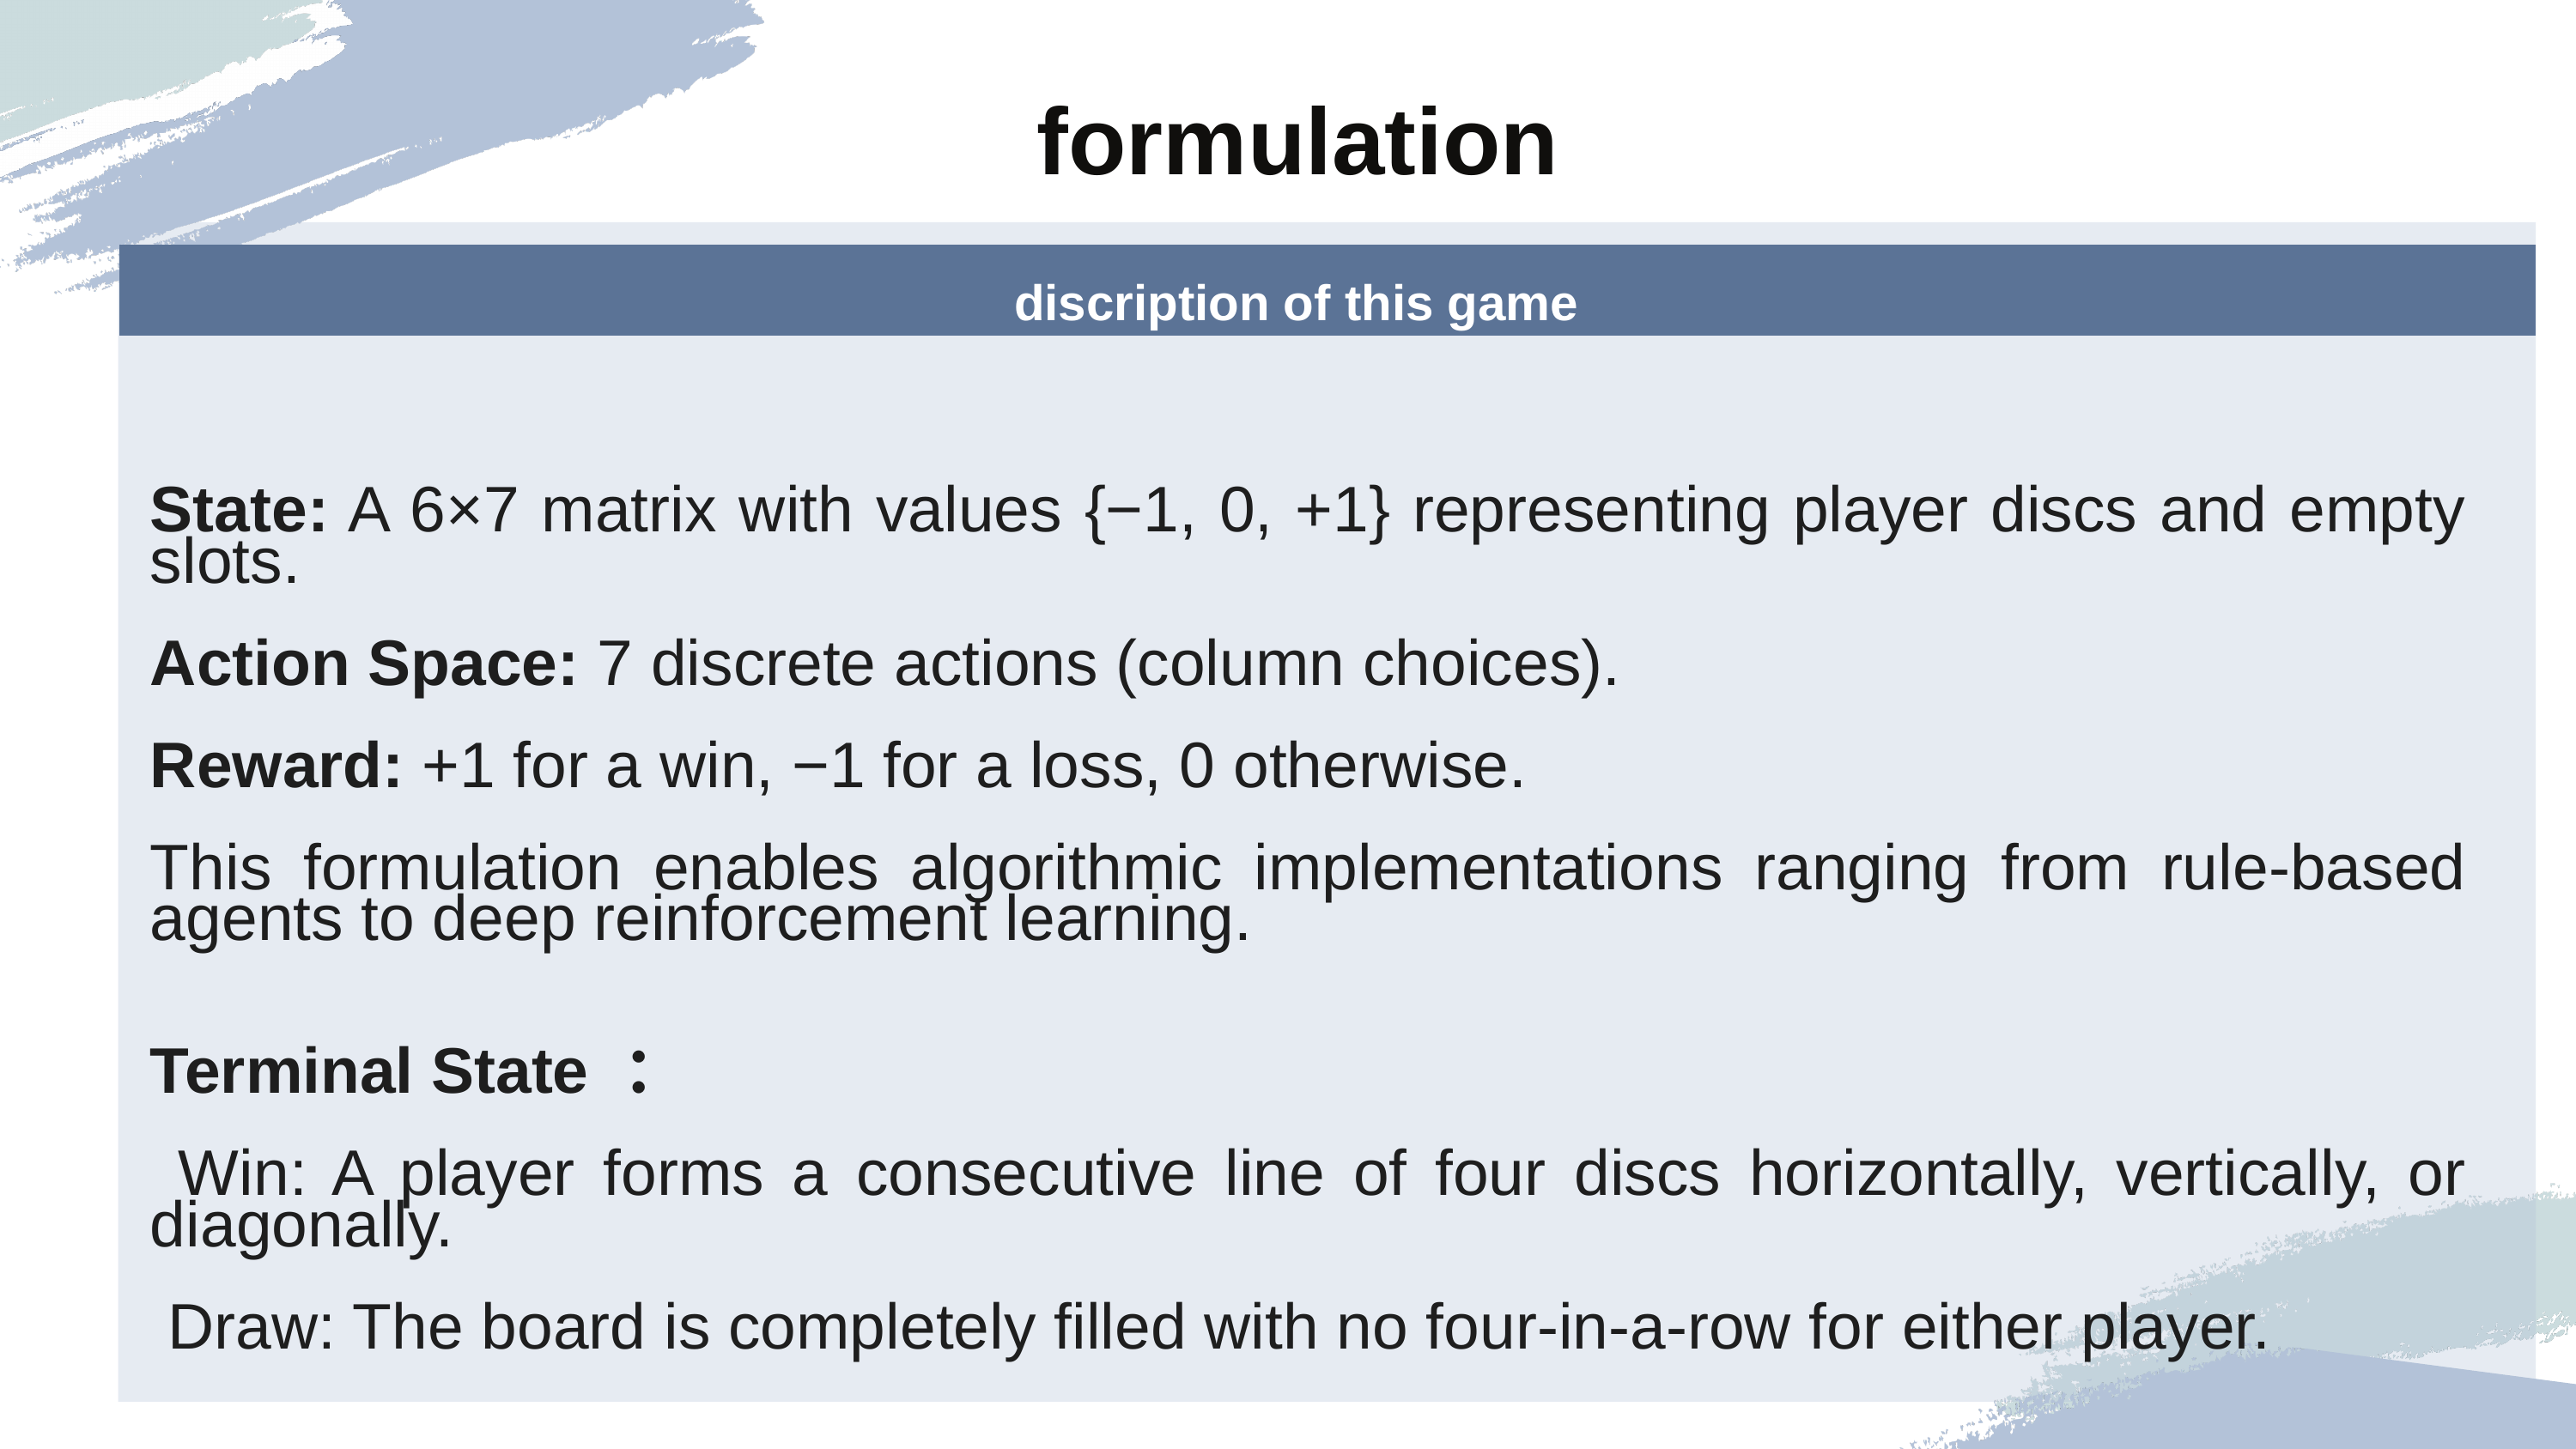

formulation

discription of this game

State: A 6×7 matrix with values {−1, 0, +1} representing player discs and empty slots.

Action Space: 7 discrete actions (column choices).

Reward: +1 for a win, −1 for a loss, 0 otherwise.

This formulation enables algorithmic implementations ranging from rule-based agents to deep reinforcement learning.

Terminal State ：

 Win: A player forms a consecutive line of four discs horizontally, vertically, or diagonally.

 Draw: The board is completely filled with no four-in-a-row for either player.